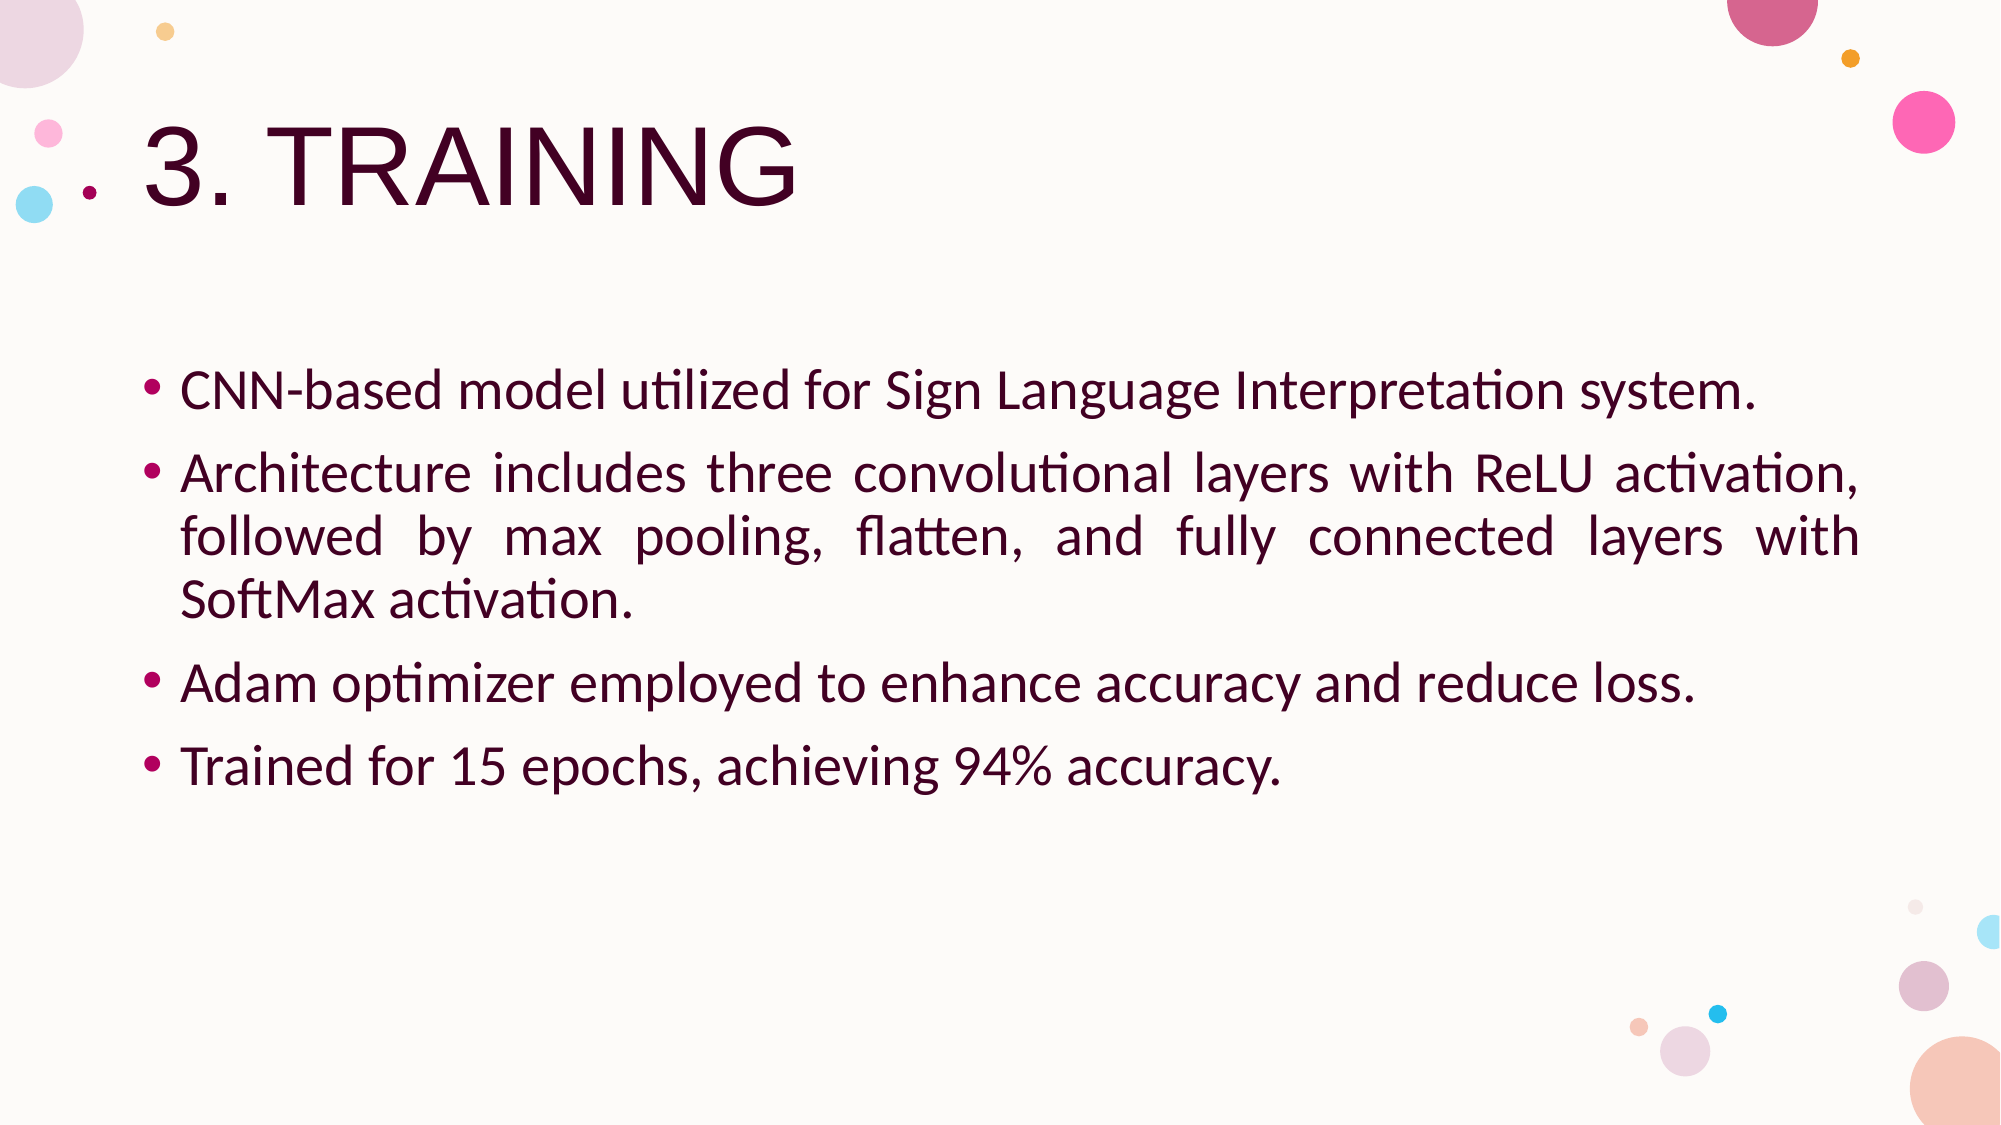

# 3. TRAINING
CNN-based model utilized for Sign Language Interpretation system.
Architecture includes three convolutional layers with ReLU activation, followed by max pooling, flatten, and fully connected layers with SoftMax activation.
Adam optimizer employed to enhance accuracy and reduce loss.
Trained for 15 epochs, achieving 94% accuracy.